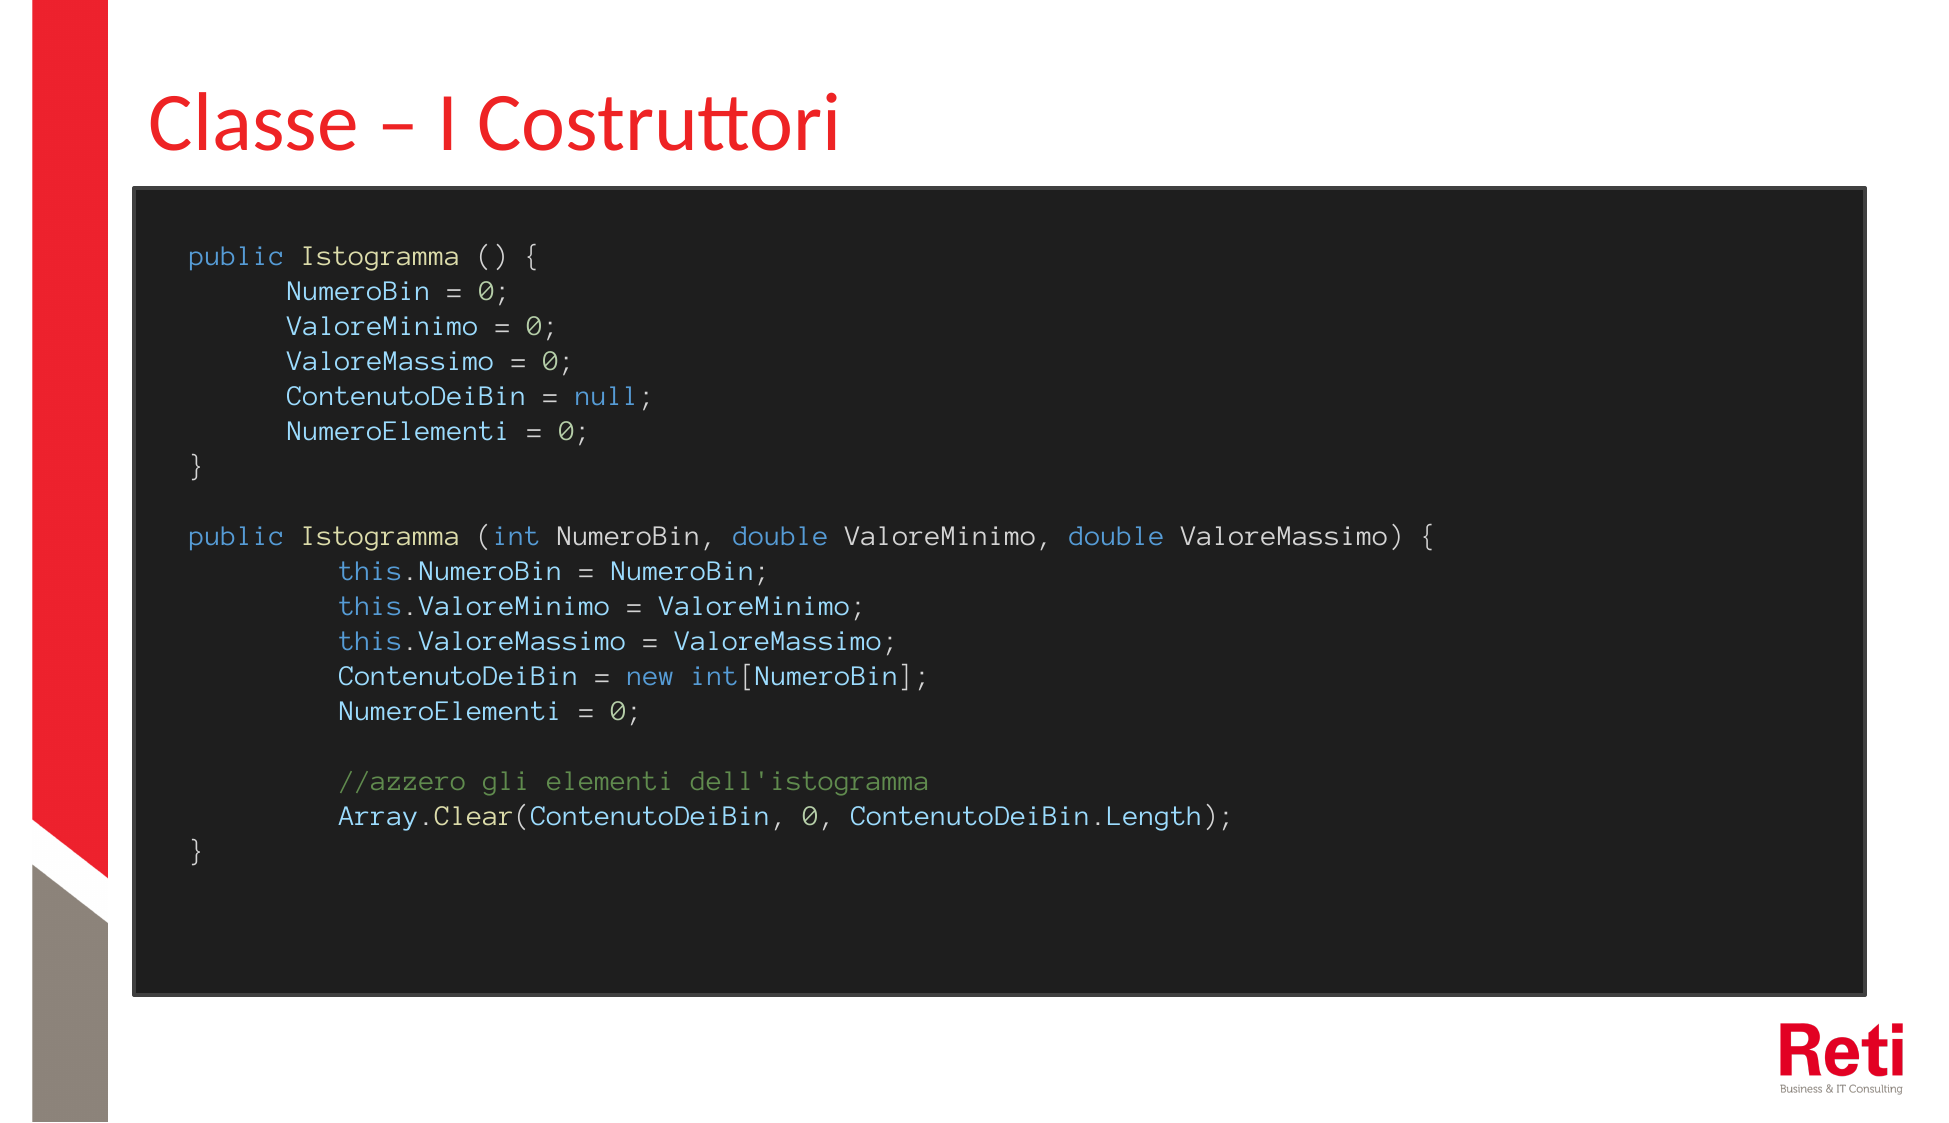

# Classe – I Costruttori

public Istogramma () {
NumeroBin = 0;
ValoreMinimo = 0;
ValoreMassimo = 0;
ContenutoDeiBin = null;
NumeroElementi = 0;
}
public Istogramma (int NumeroBin, double ValoreMinimo, double ValoreMassimo) {
	this.NumeroBin = NumeroBin;
	this.ValoreMinimo = ValoreMinimo;
	this.ValoreMassimo = ValoreMassimo;
	ContenutoDeiBin = new int[NumeroBin];
	NumeroElementi = 0;
	//azzero gli elementi dell'istogramma
	Array.Clear(ContenutoDeiBin, 0, ContenutoDeiBin.Length);
}